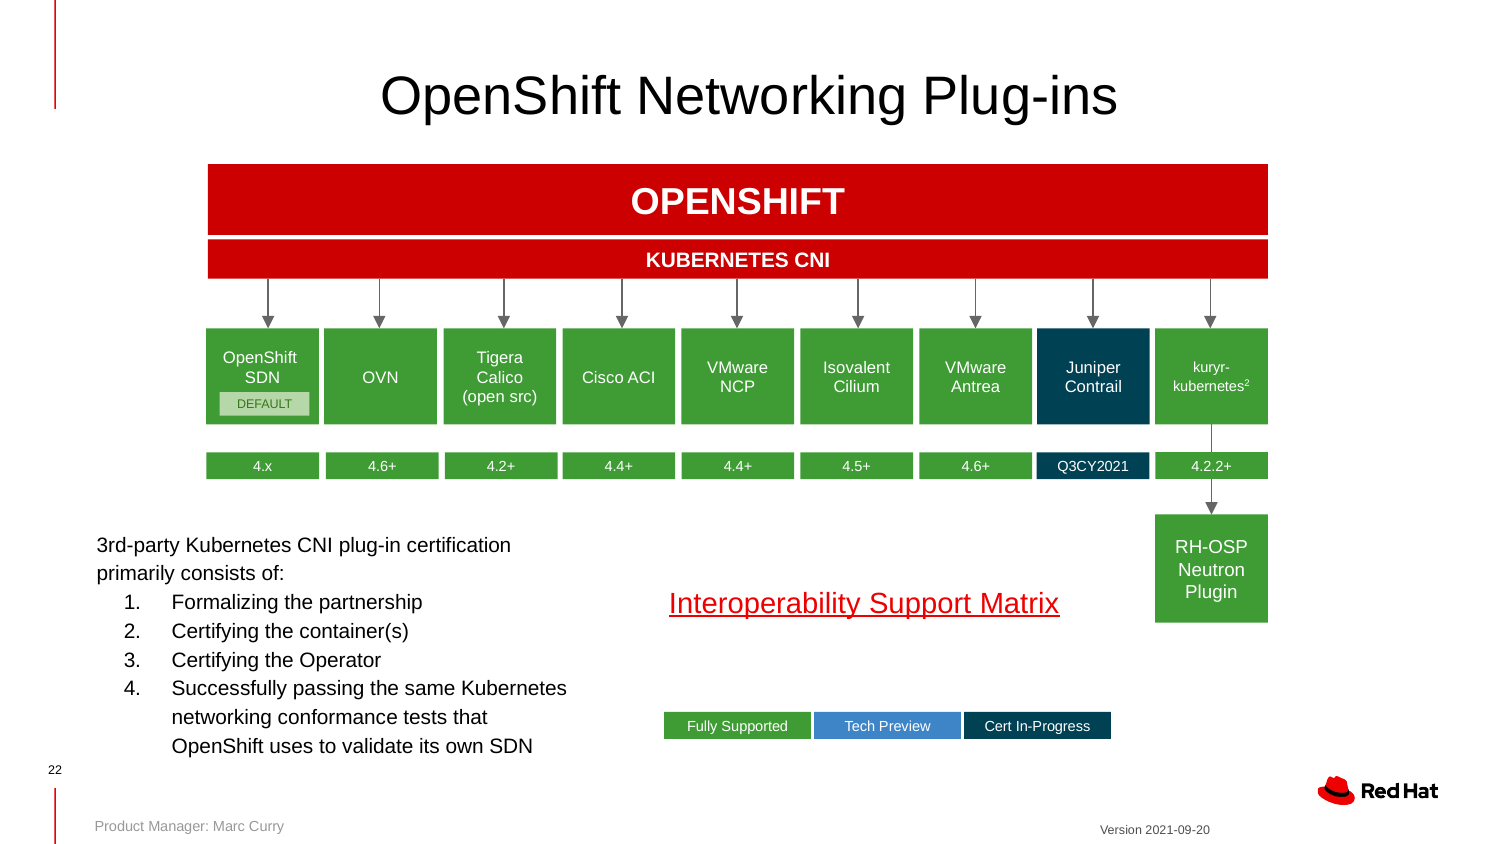

# OpenShift Networking Plug-ins

OPENSHIFT
KUBERNETES CNI
OpenShift
SDN

DEFAULT
4.x
Tigera Calico (open src)
4.2+
Cisco ACI
4.4+
kuryr-
kubernetes2
OVN
VMware NCP
Isovalent
Cilium
VMware Antrea
Juniper Contrail
4.2.2+
4.6+
4.4+
4.5+
4.6+
Q3CY2021
RH-OSP
Neutron
Plugin
3rd-party Kubernetes CNI plug-in certification primarily consists of:
Formalizing the partnership
Certifying the container(s)
Certifying the Operator
Successfully passing the same Kubernetes networking conformance tests that OpenShift uses to validate its own SDN
Interoperability Support Matrix
Fully Supported
Tech Preview
Cert In-Progress
22
Version 2021-09-20
Product Manager: Marc Curry